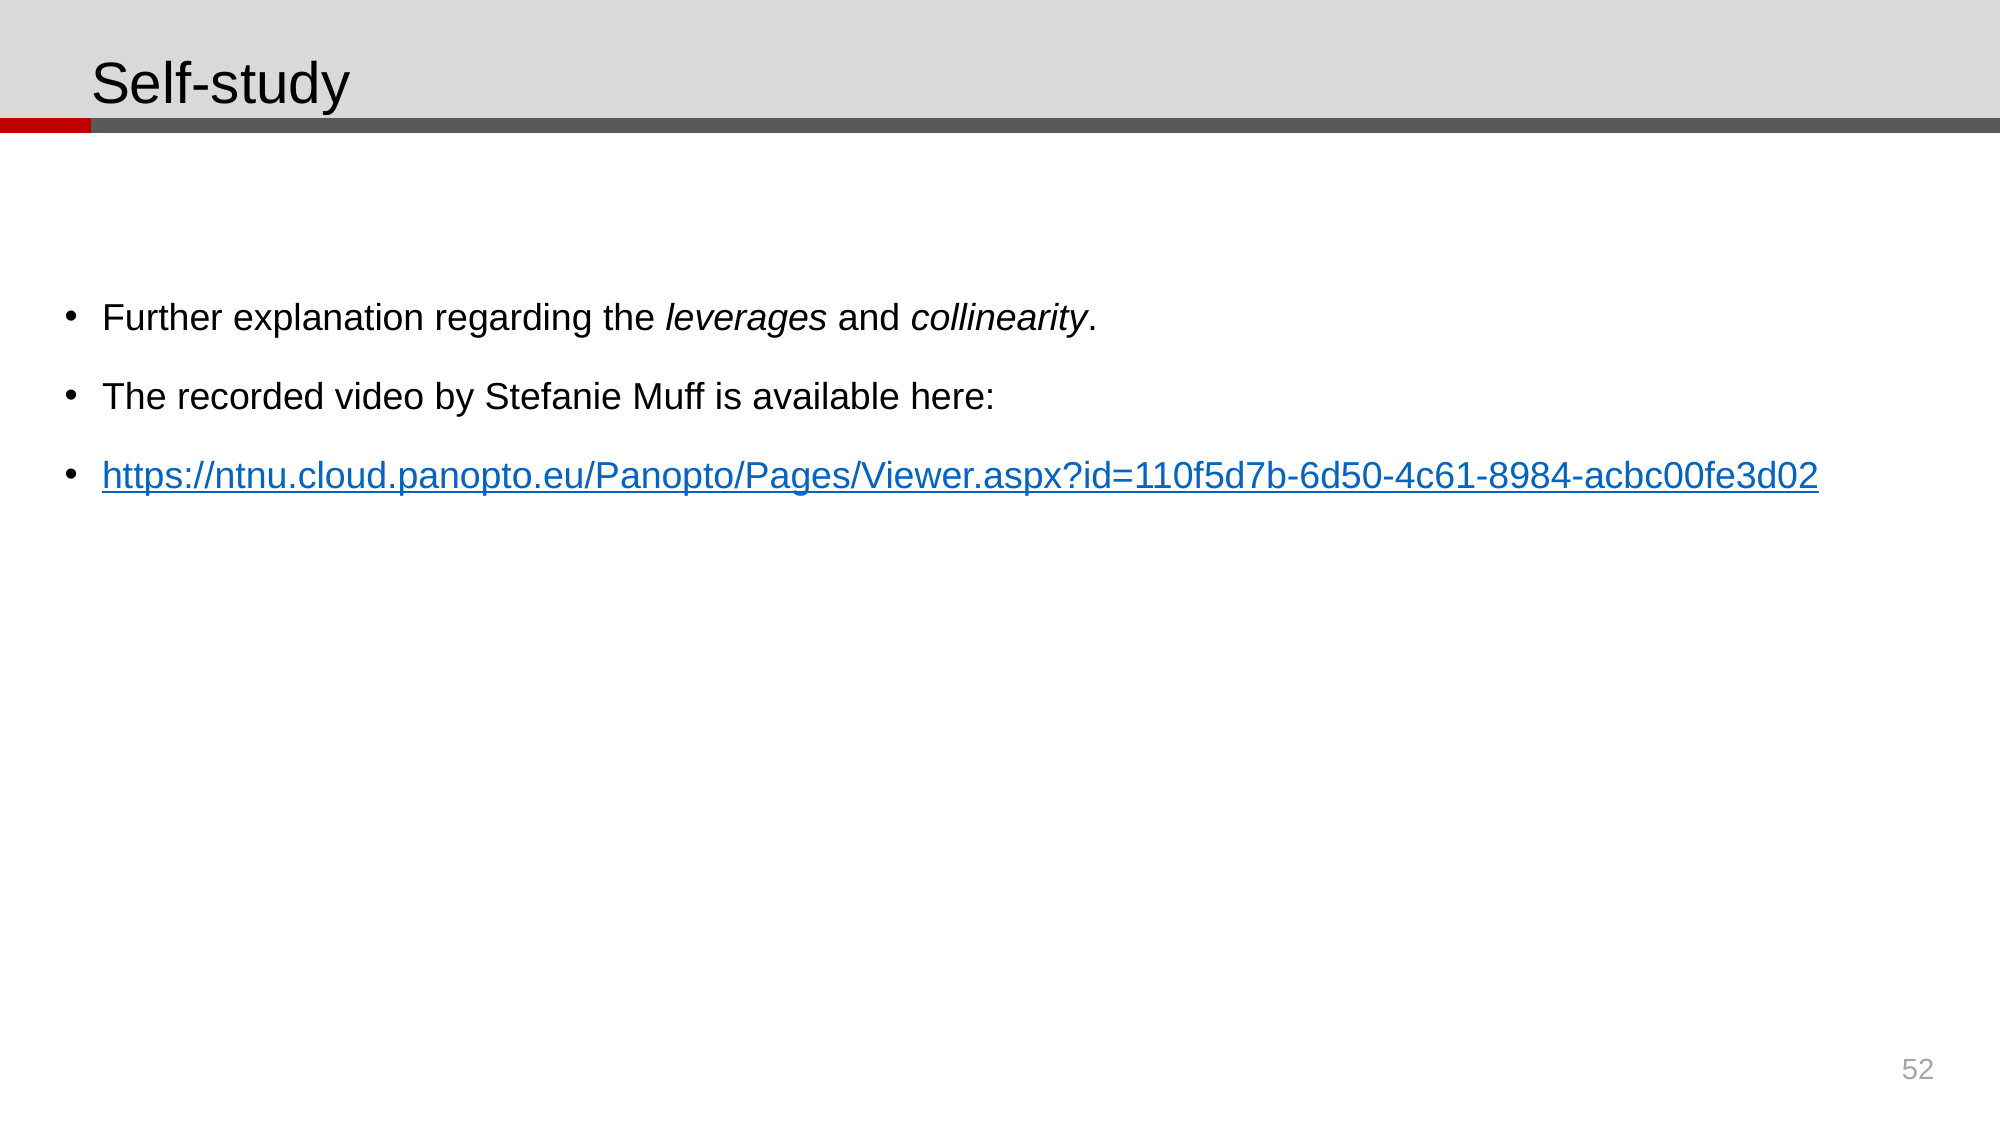

# Self-study

Further explanation regarding the leverages and collinearity.
The recorded video by Stefanie Muff is available here:
https://ntnu.cloud.panopto.eu/Panopto/Pages/Viewer.aspx?id=110f5d7b-6d50-4c61-8984-acbc00fe3d02

52